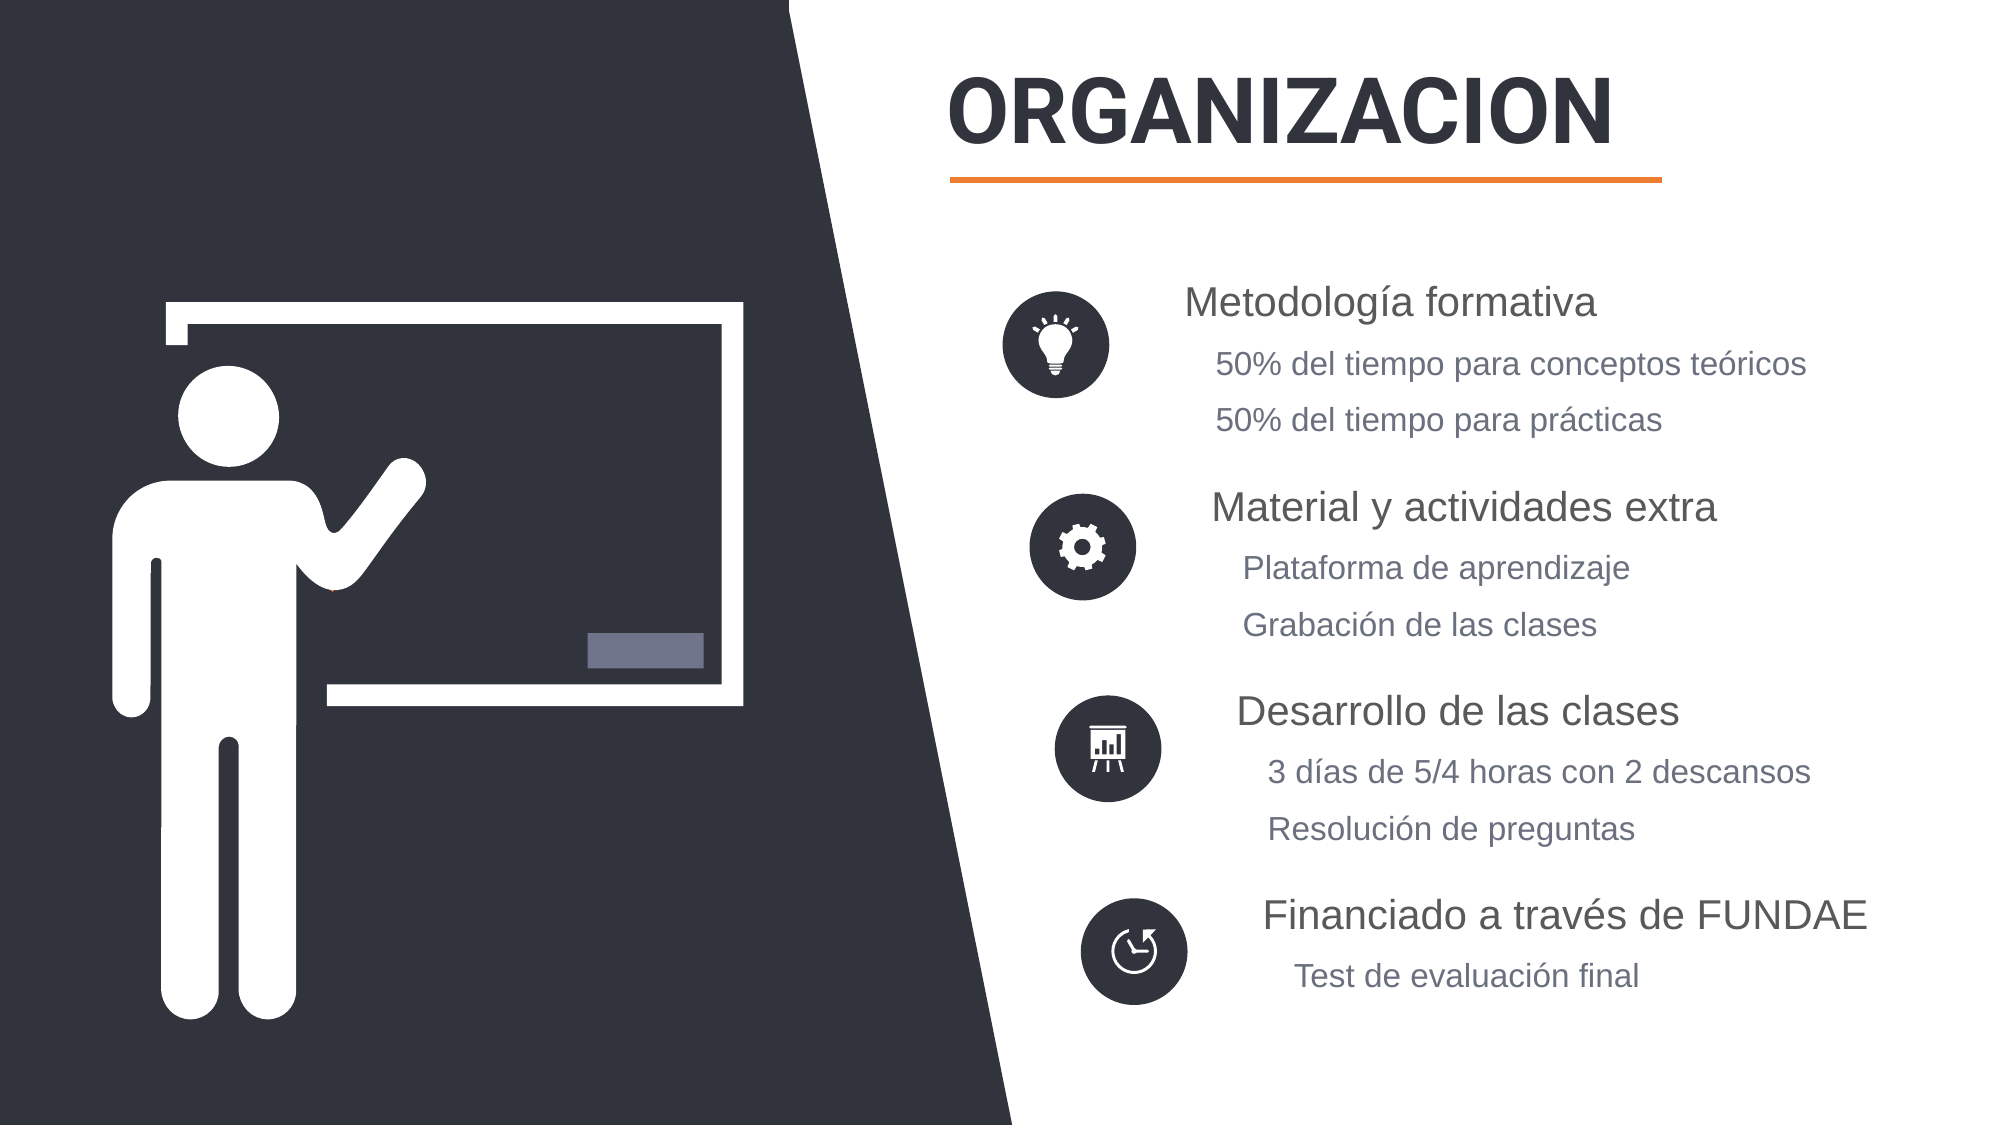

# ORGANIZACION
Metodología formativa
50% del tiempo para conceptos teóricos
50% del tiempo para prácticas
Material y actividades extra
Plataforma de aprendizaje
Grabación de las clases
Desarrollo de las clases
3 días de 5/4 horas con 2 descansos
Resolución de preguntas
Financiado a través de FUNDAE
Test de evaluación final